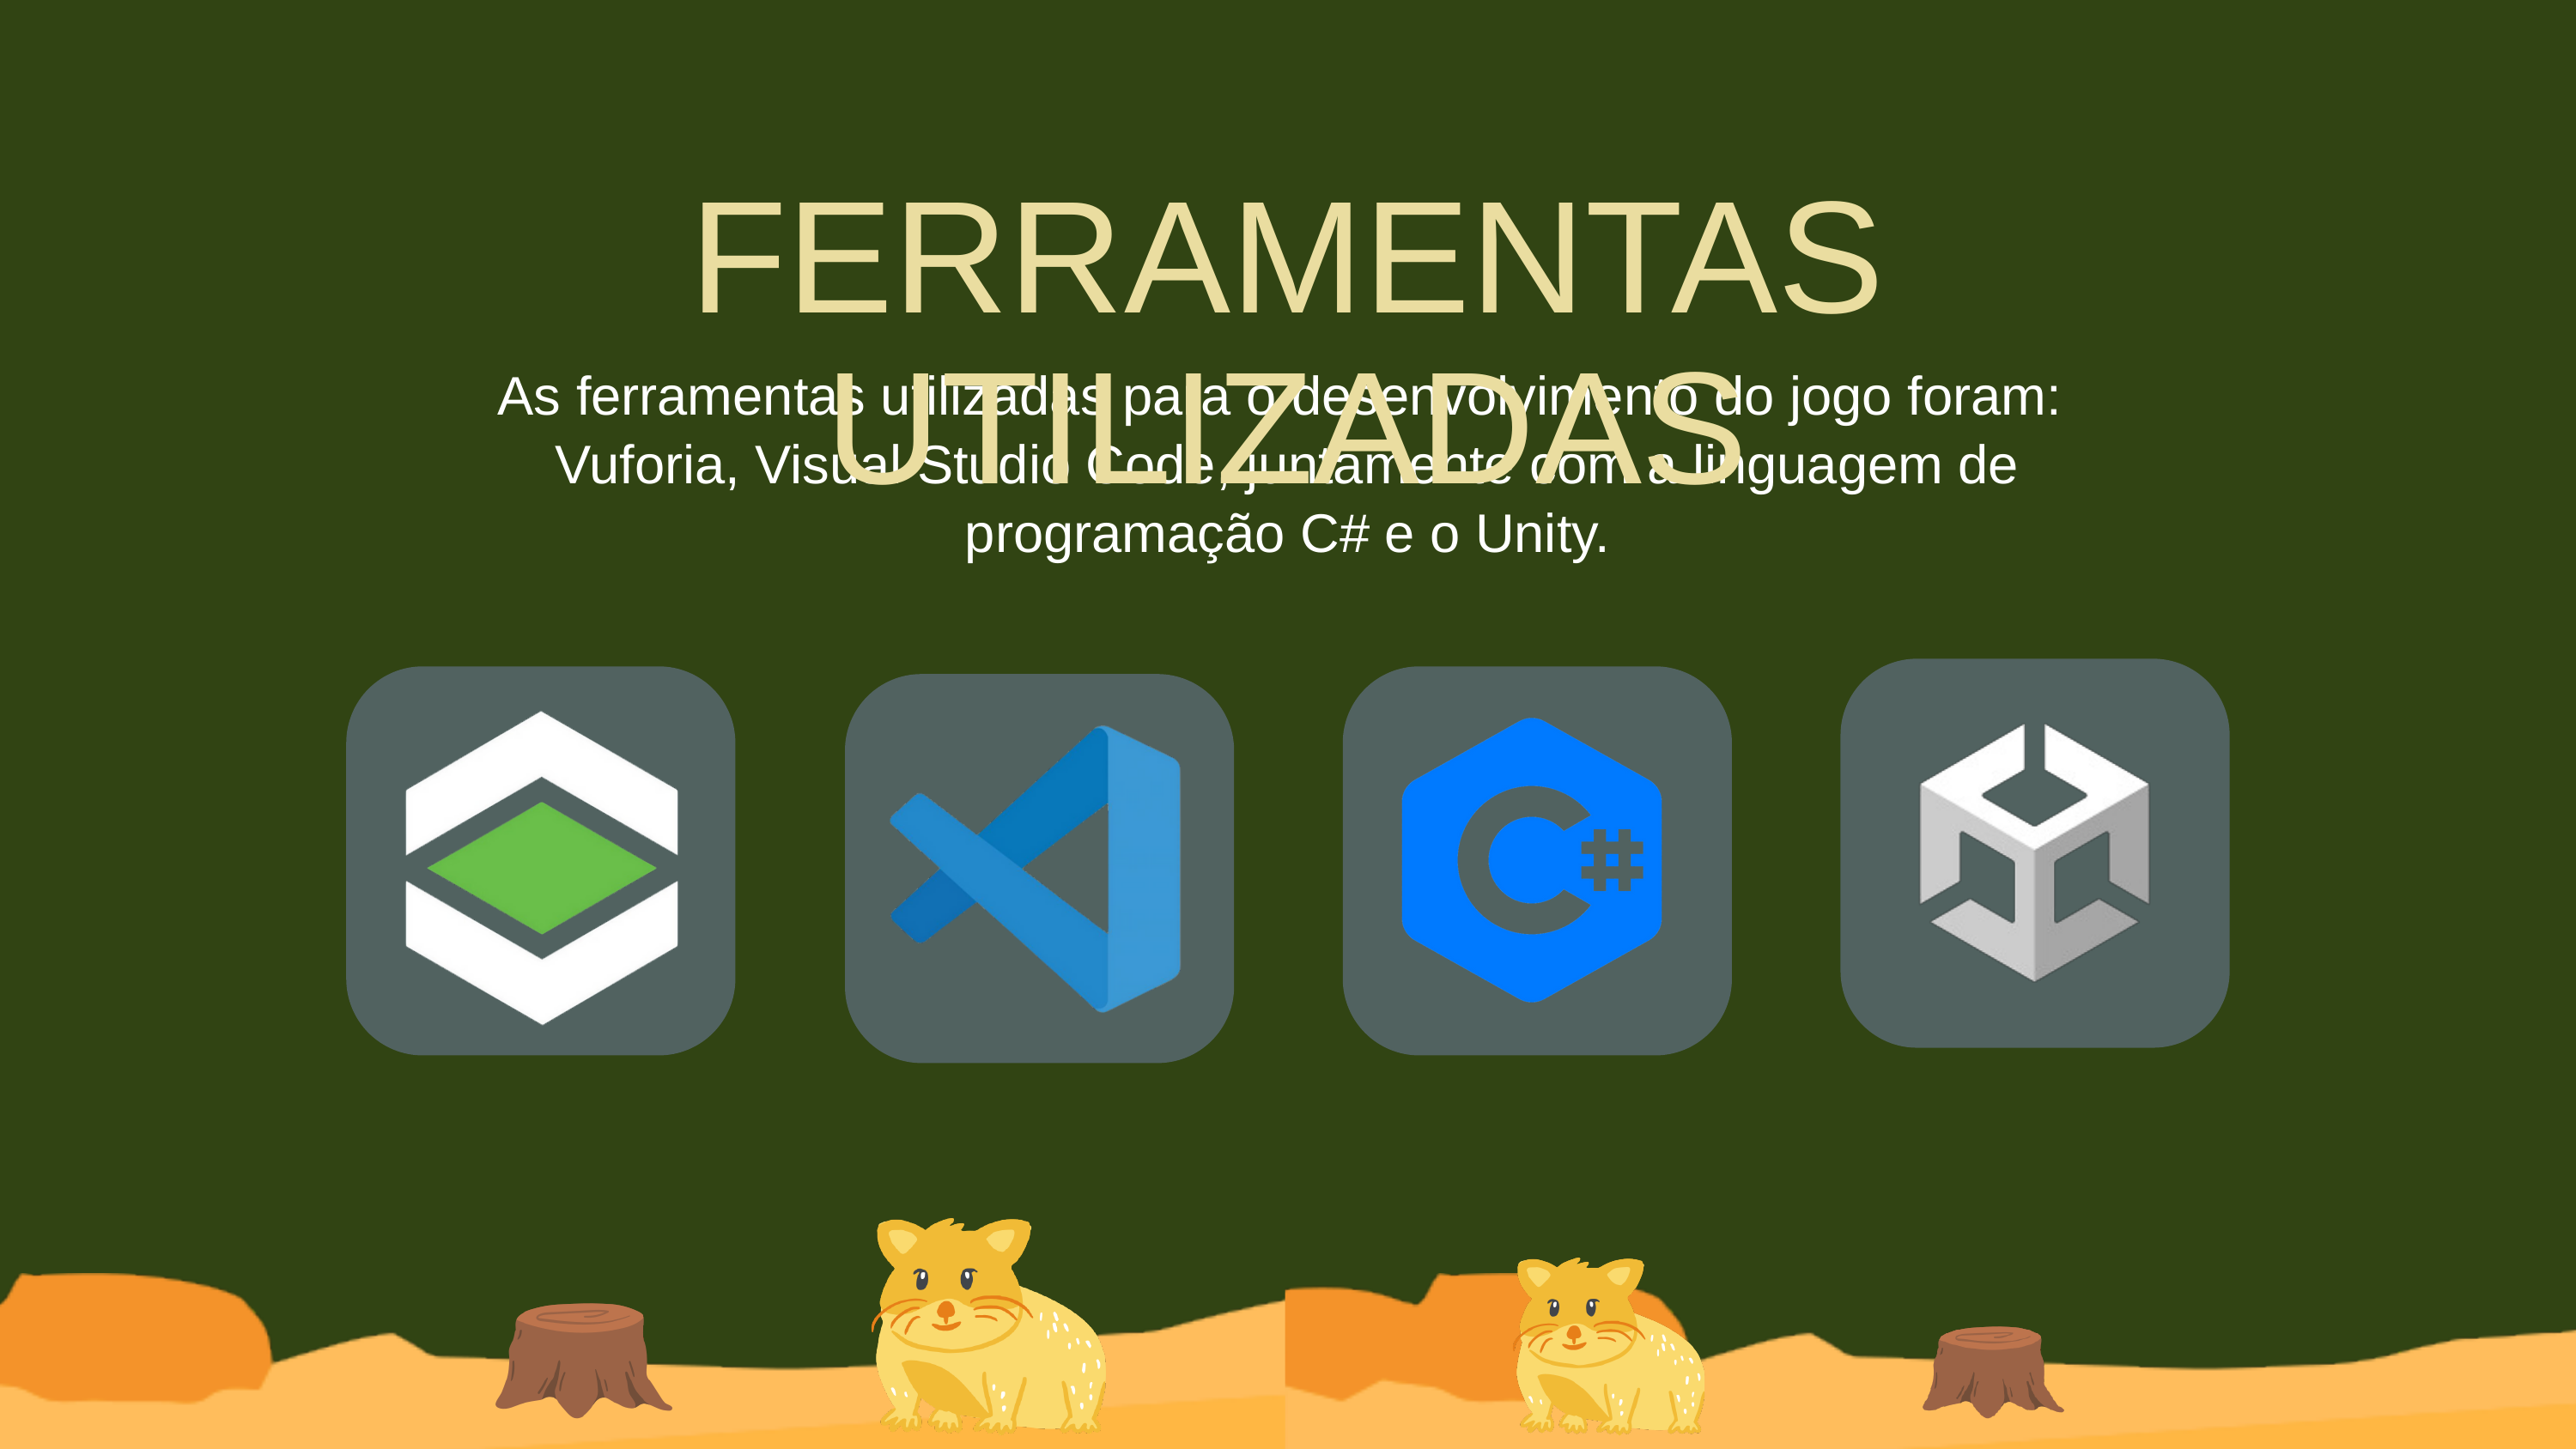

FERRAMENTAS UTILIZADAS
As ferramentas utilizadas para o desenvolvimento do jogo foram:  Vuforia, Visual Studio Code, juntamente com a linguagem de programação C# e o Unity.